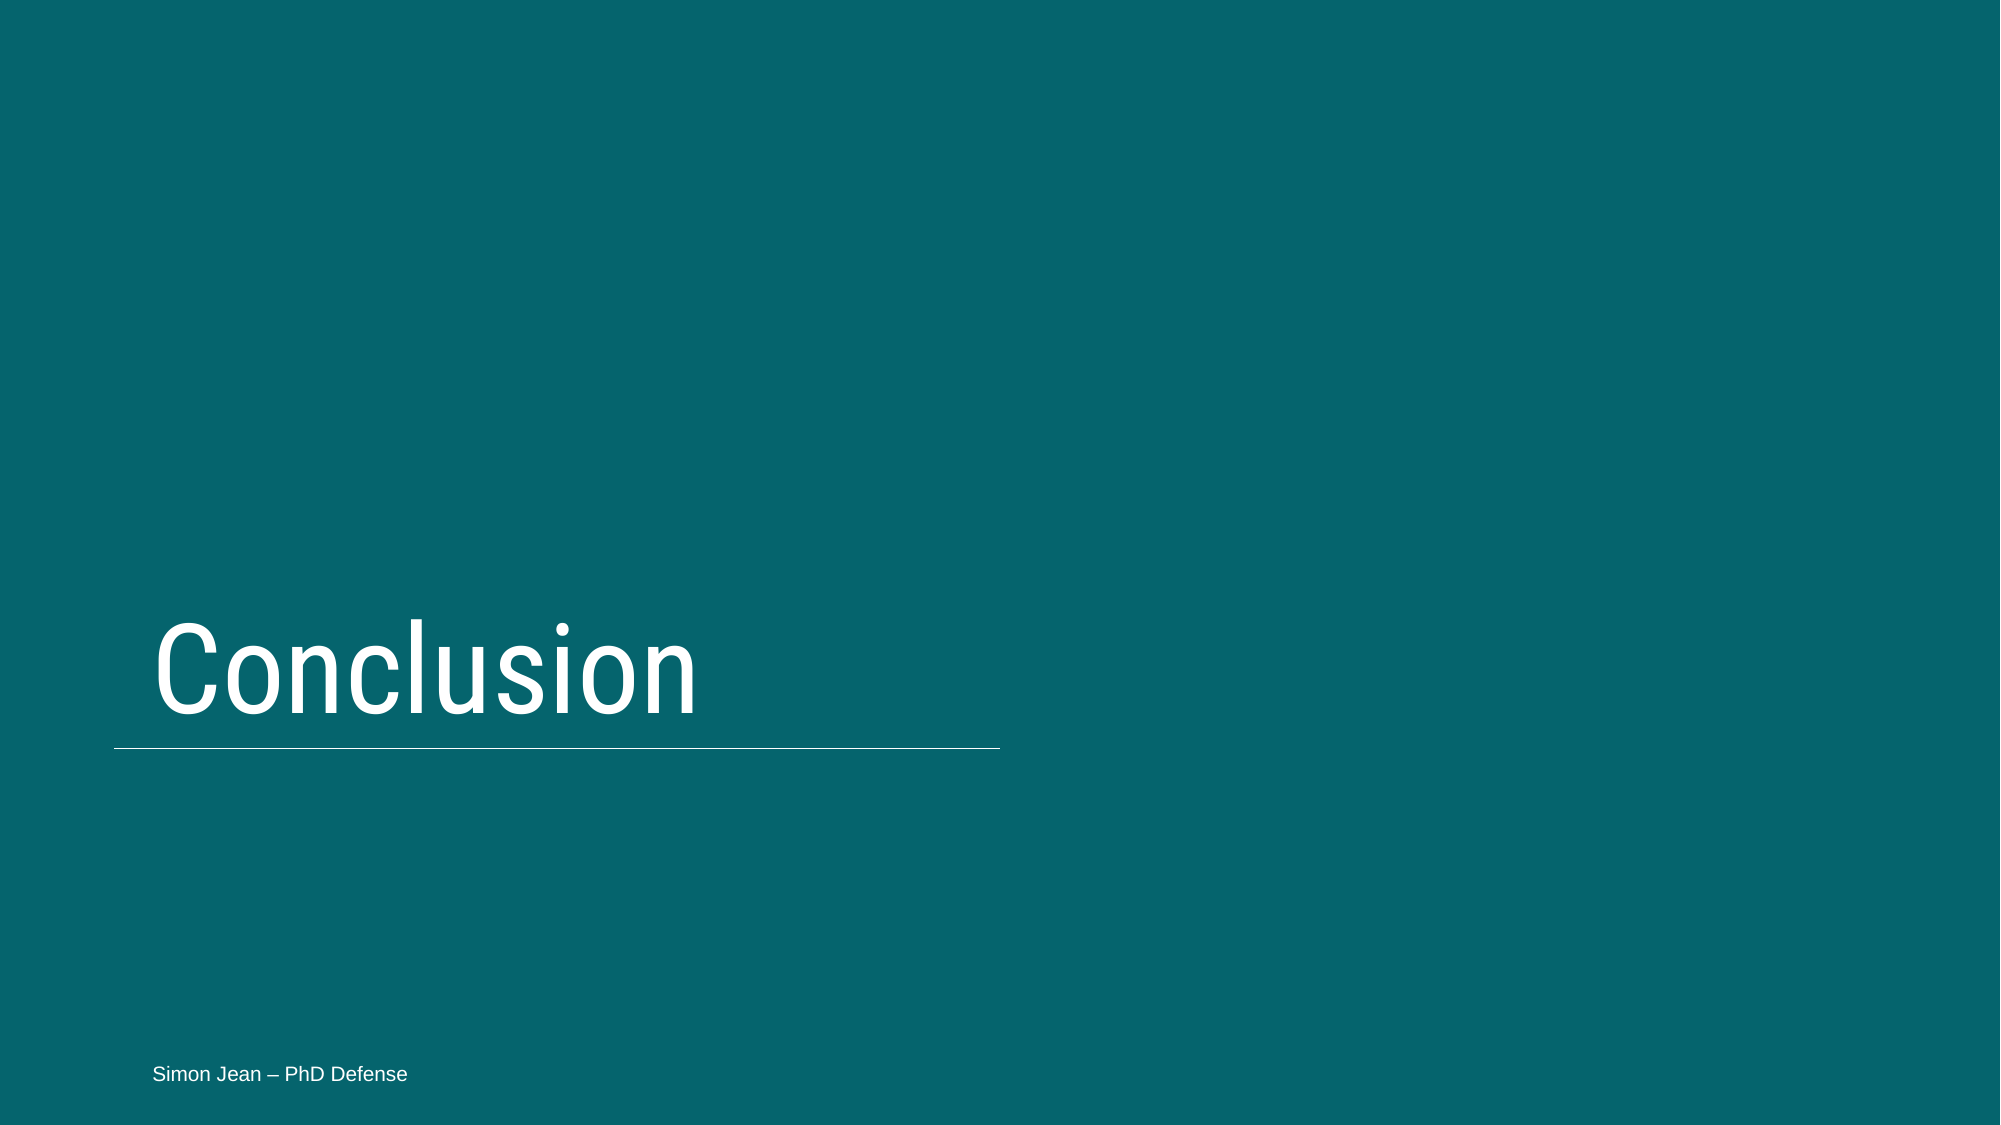

# Conclusion

Simon Jean – PhD Defense